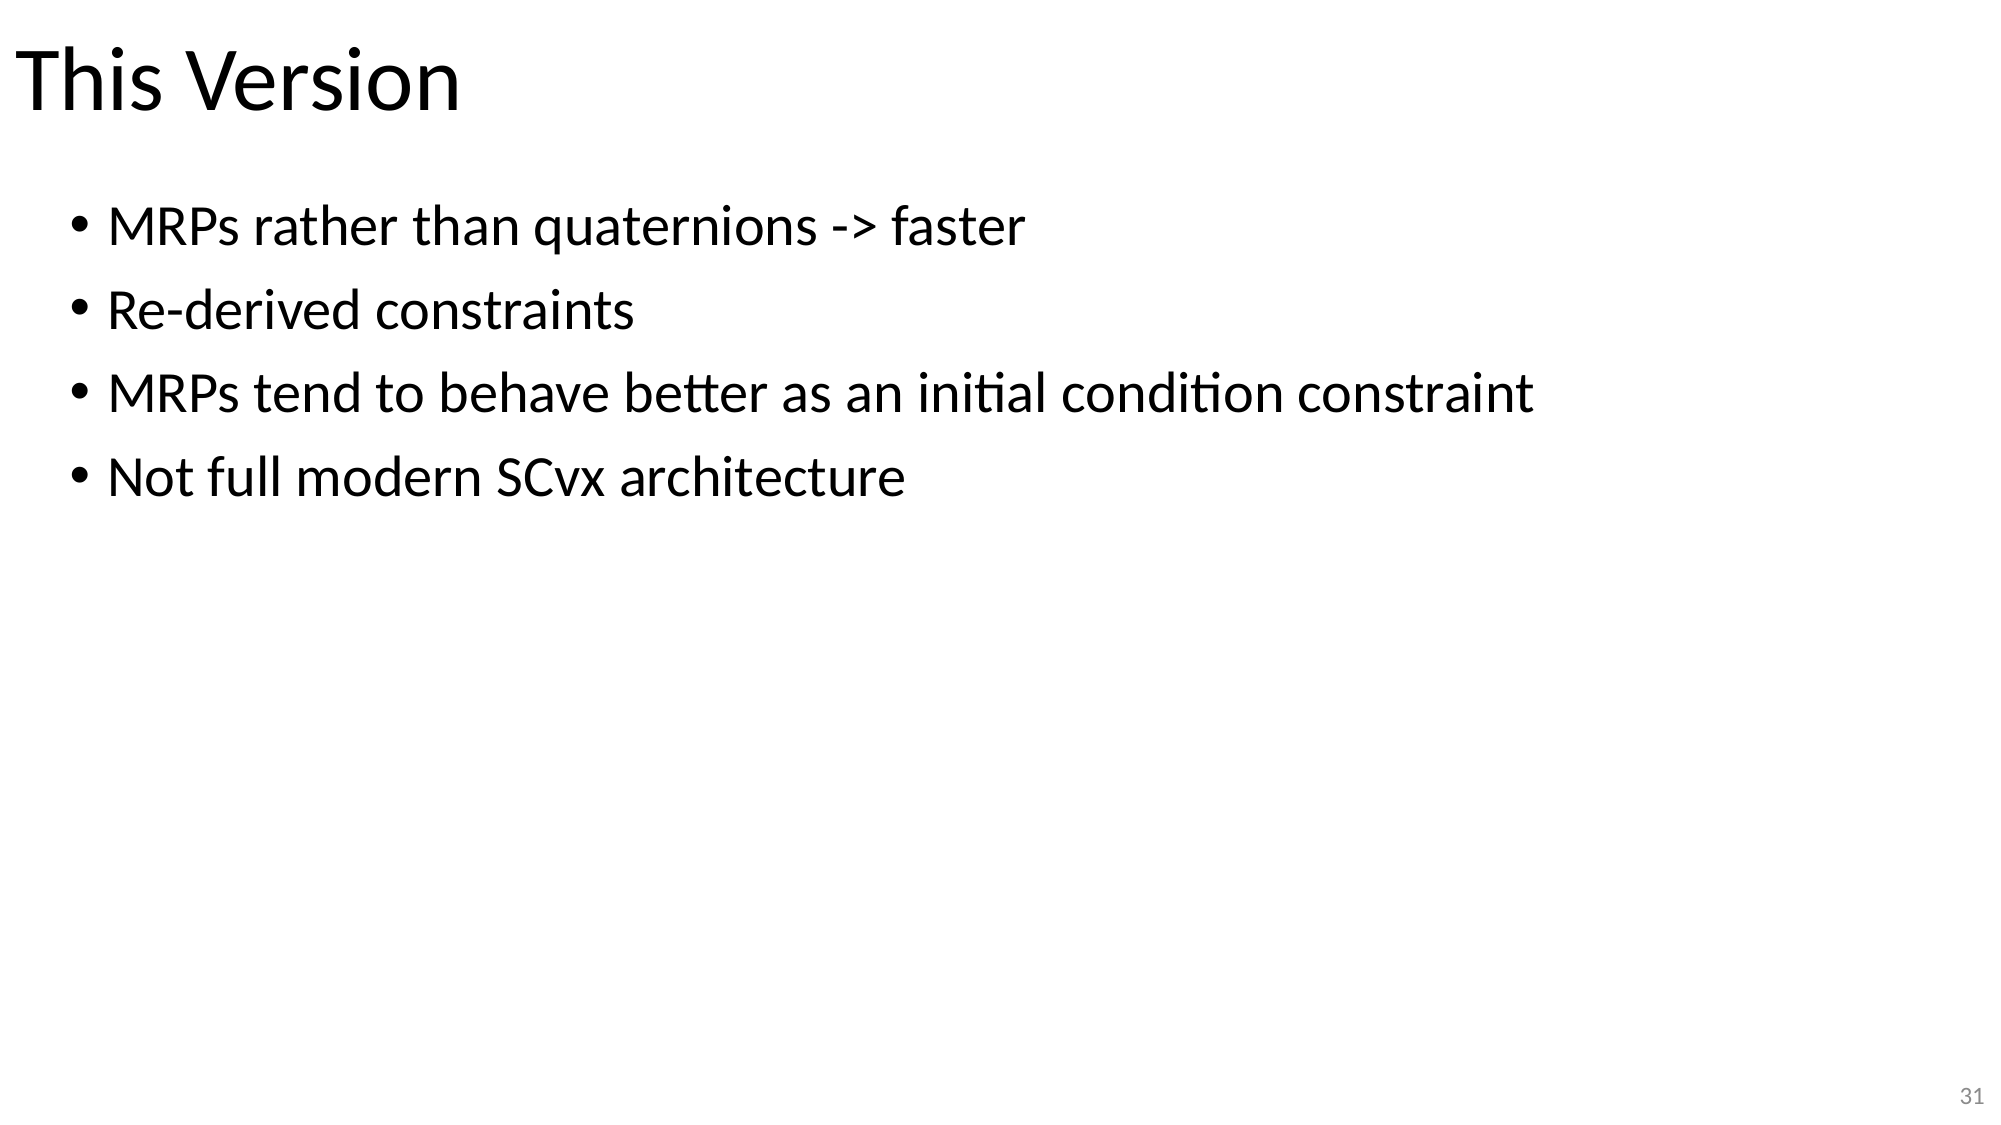

# This Version
MRPs rather than quaternions -> faster
Re-derived constraints
MRPs tend to behave better as an initial condition constraint
Not full modern SCvx architecture
31